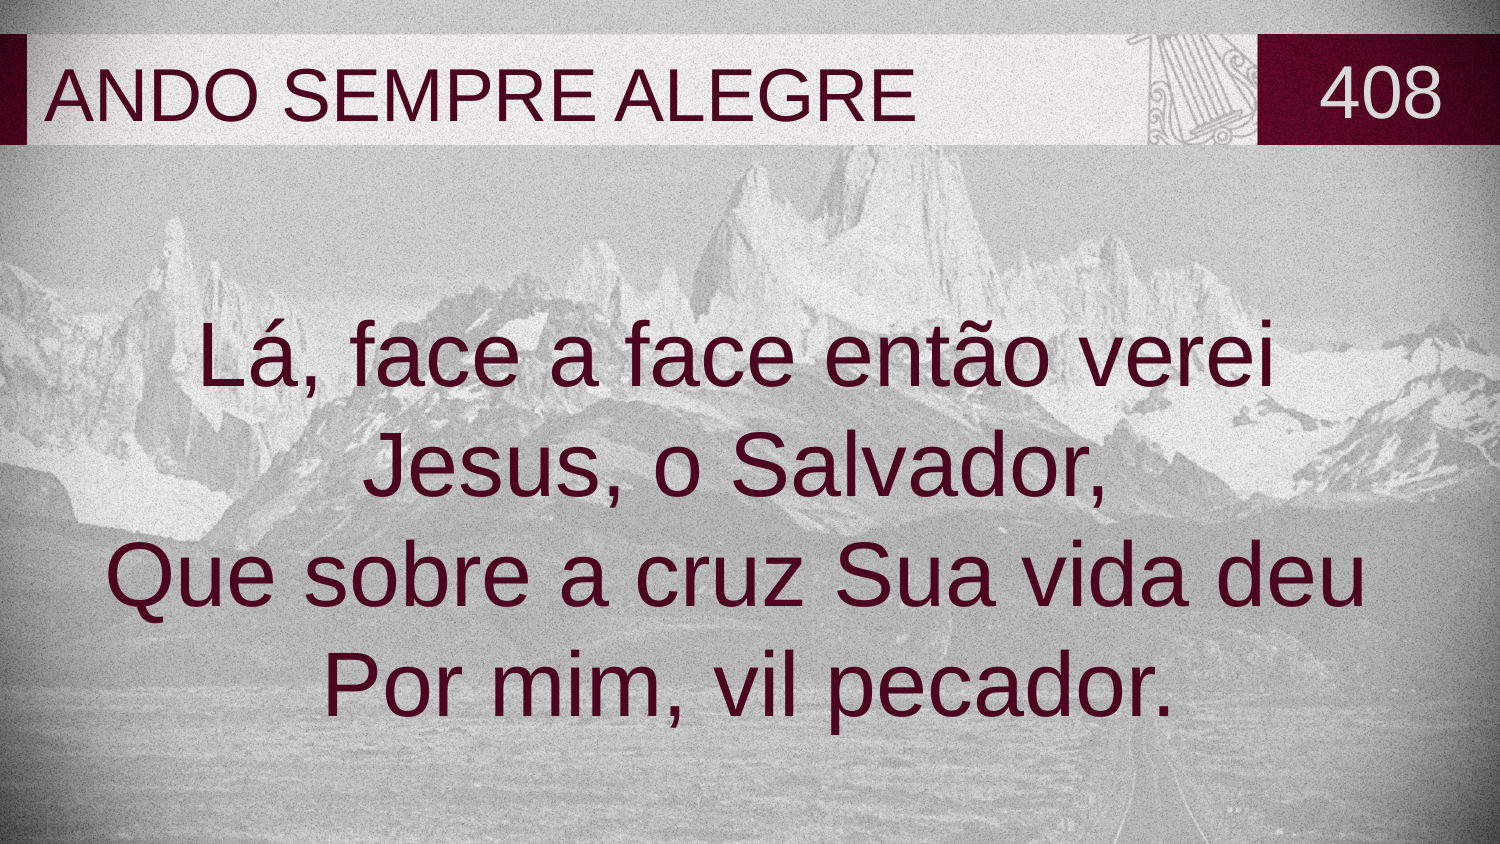

# ANDO SEMPRE ALEGRE
408
Lá, face a face então verei
Jesus, o Salvador,
Que sobre a cruz Sua vida deu
Por mim, vil pecador.